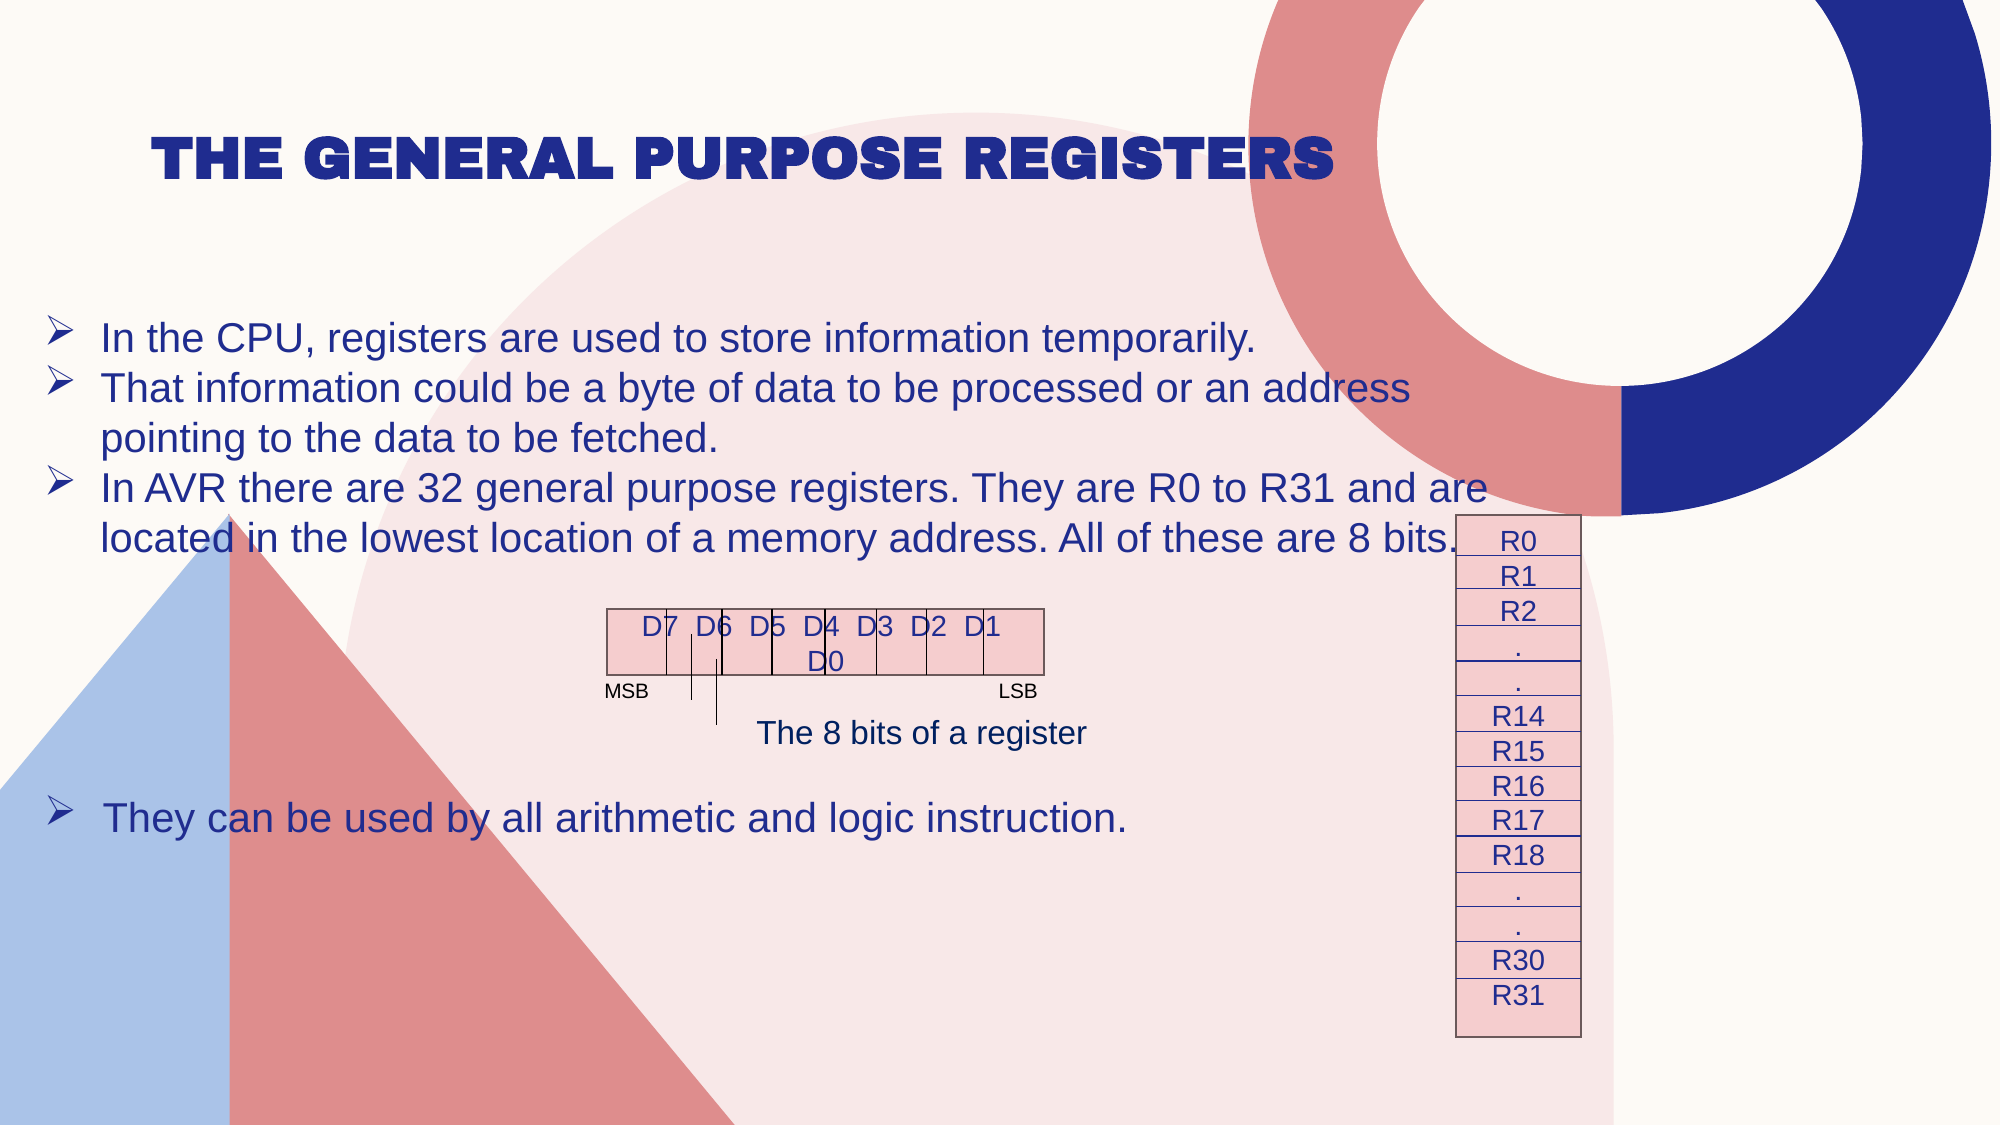

# The General Purpose registers
In the CPU, registers are used to store information temporarily.
That information could be a byte of data to be processed or an address pointing to the data to be fetched.
In AVR there are 32 general purpose registers. They are R0 to R31 and are located in the lowest location of a memory address. All of these are 8 bits.

                                                                             The 8 bits of a register

 They can be used by all arithmetic and logic instruction.
R0
R1
R2
.
.
R14
R15
R16
R17
R18
.
.
R30
R31

D7  D6  D5  D4  D3  D2  D1  D0
LSB
MSB